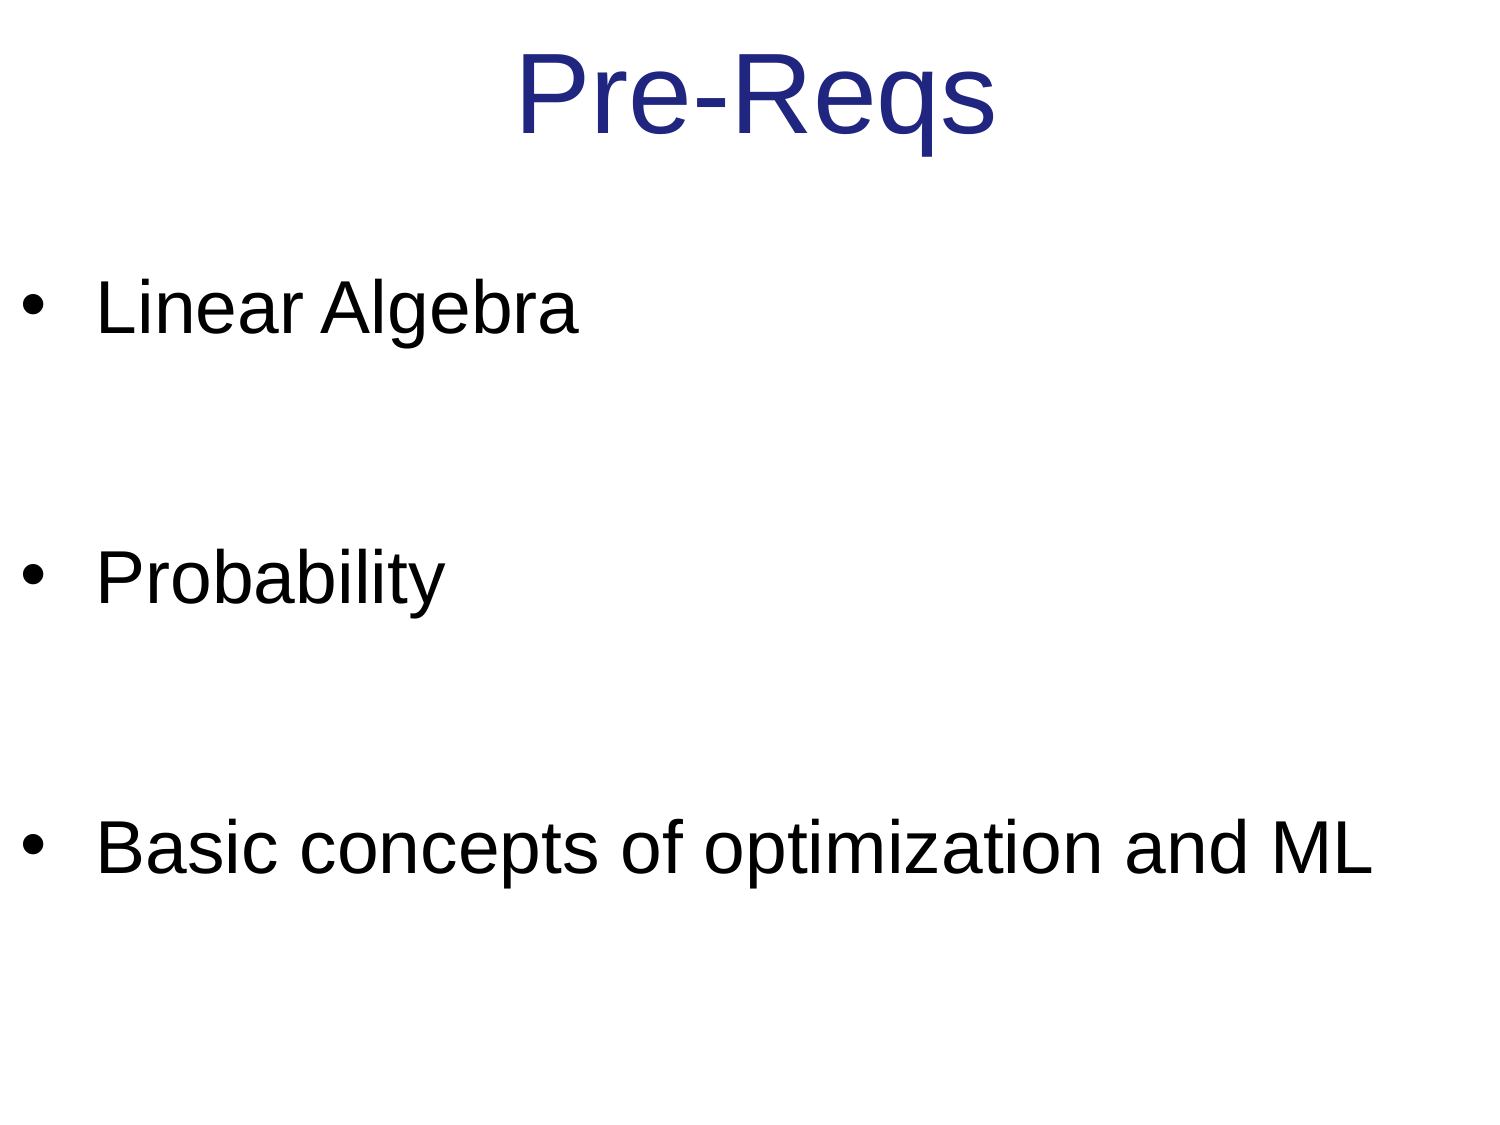

# Pre-Reqs

Linear Algebra

Probability

Basic concepts of optimization and ML